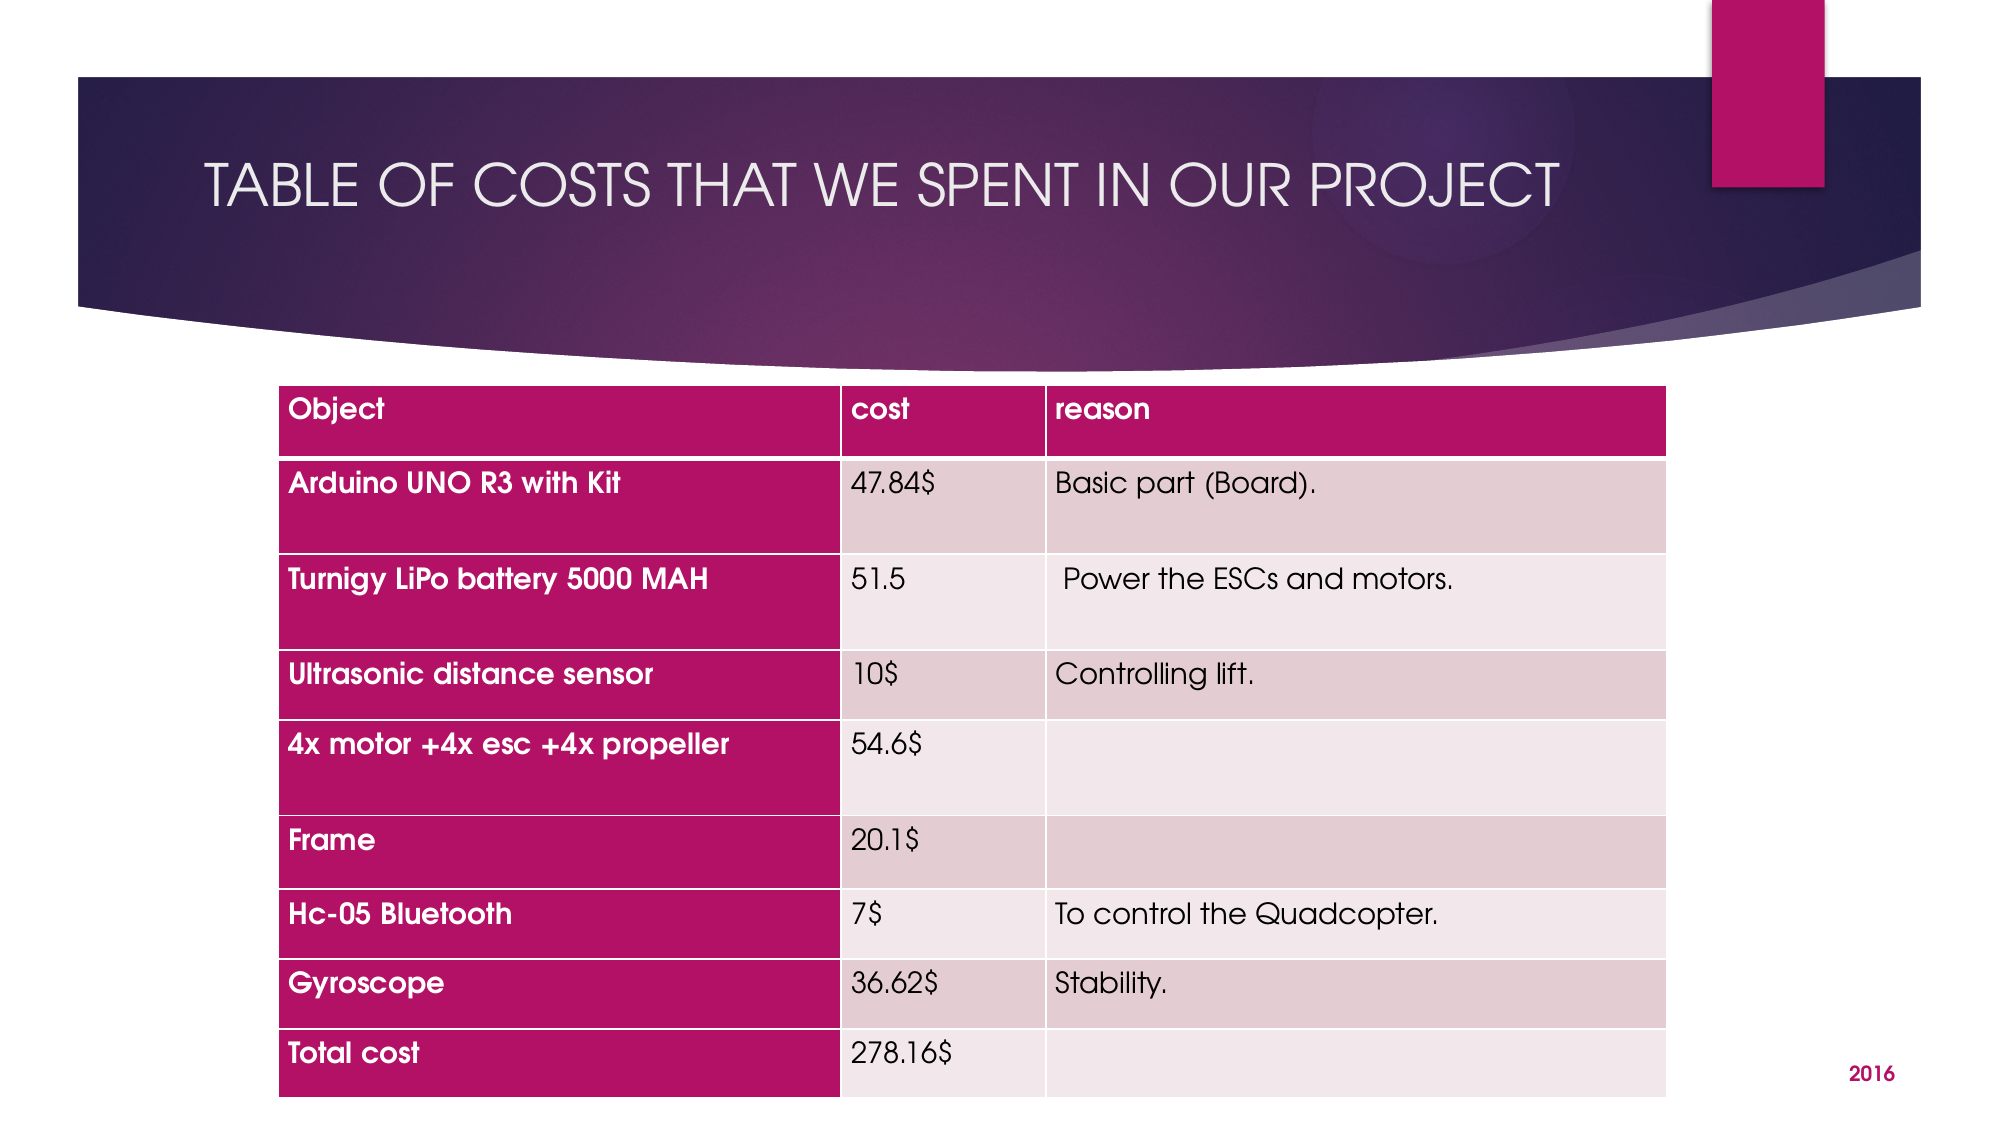

33
# Table of costs that we spent in our project
| Object | cost | reason |
| --- | --- | --- |
| Arduino UNO R3 with Kit | 47.84$ | Basic part (Board). |
| Turnigy LiPo battery 5000 MAH | 51.5 | Power the ESCs and motors. |
| Ultrasonic distance sensor | 10$ | Controlling lift. |
| 4x motor +4x esc +4x propeller | 54.6$ |  |
| Frame | 20.1$ |  |
| Hc-05 Bluetooth | 7$ | To control the Quadcopter. |
| Gyroscope | 36.62$ | Stability. |
| Total cost | 278.16$ |  |
2016